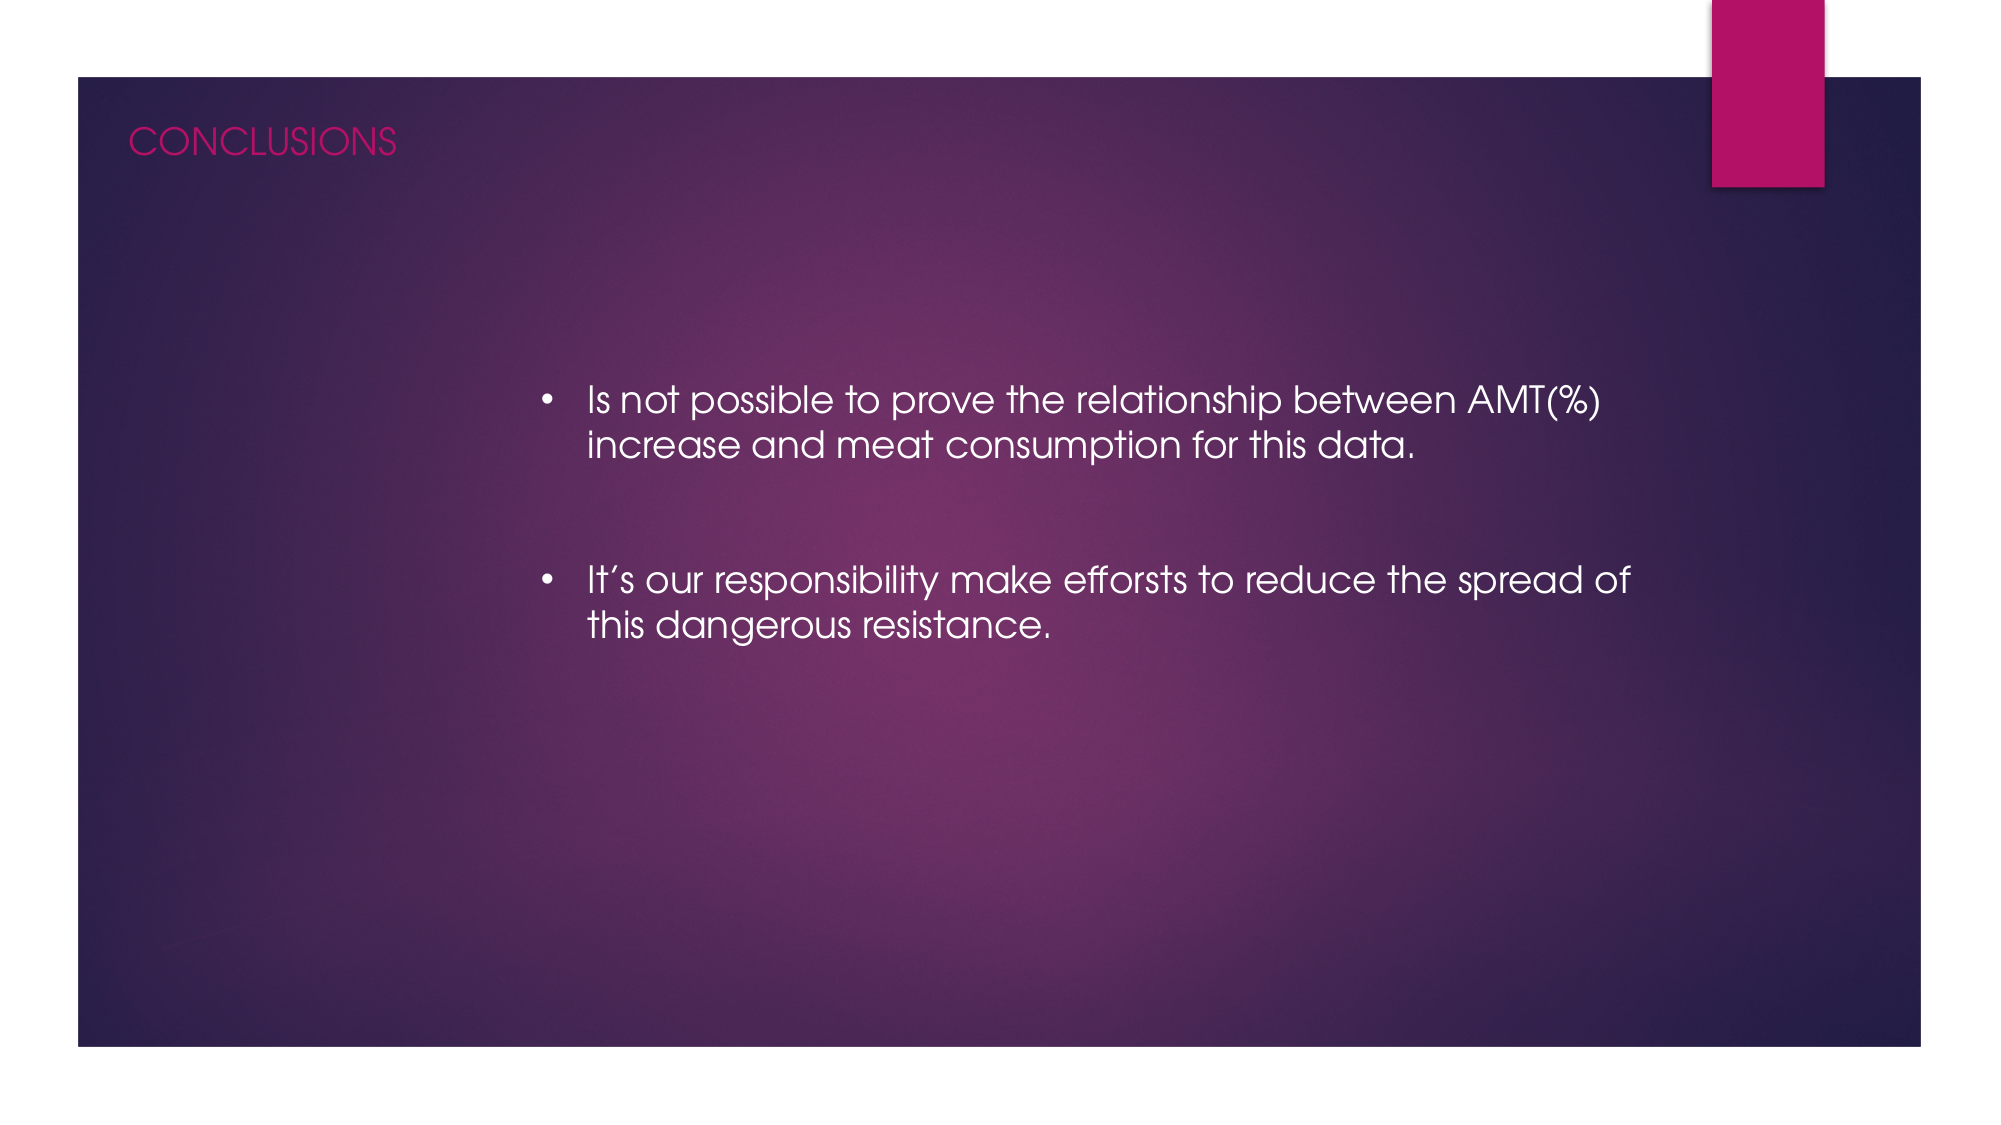

CONCLUSIONS
Is not possible to prove the relationship between AMT(%) increase and meat consumption for this data.

It’s our responsibility make efforsts to reduce the spread of this dangerous resistance.